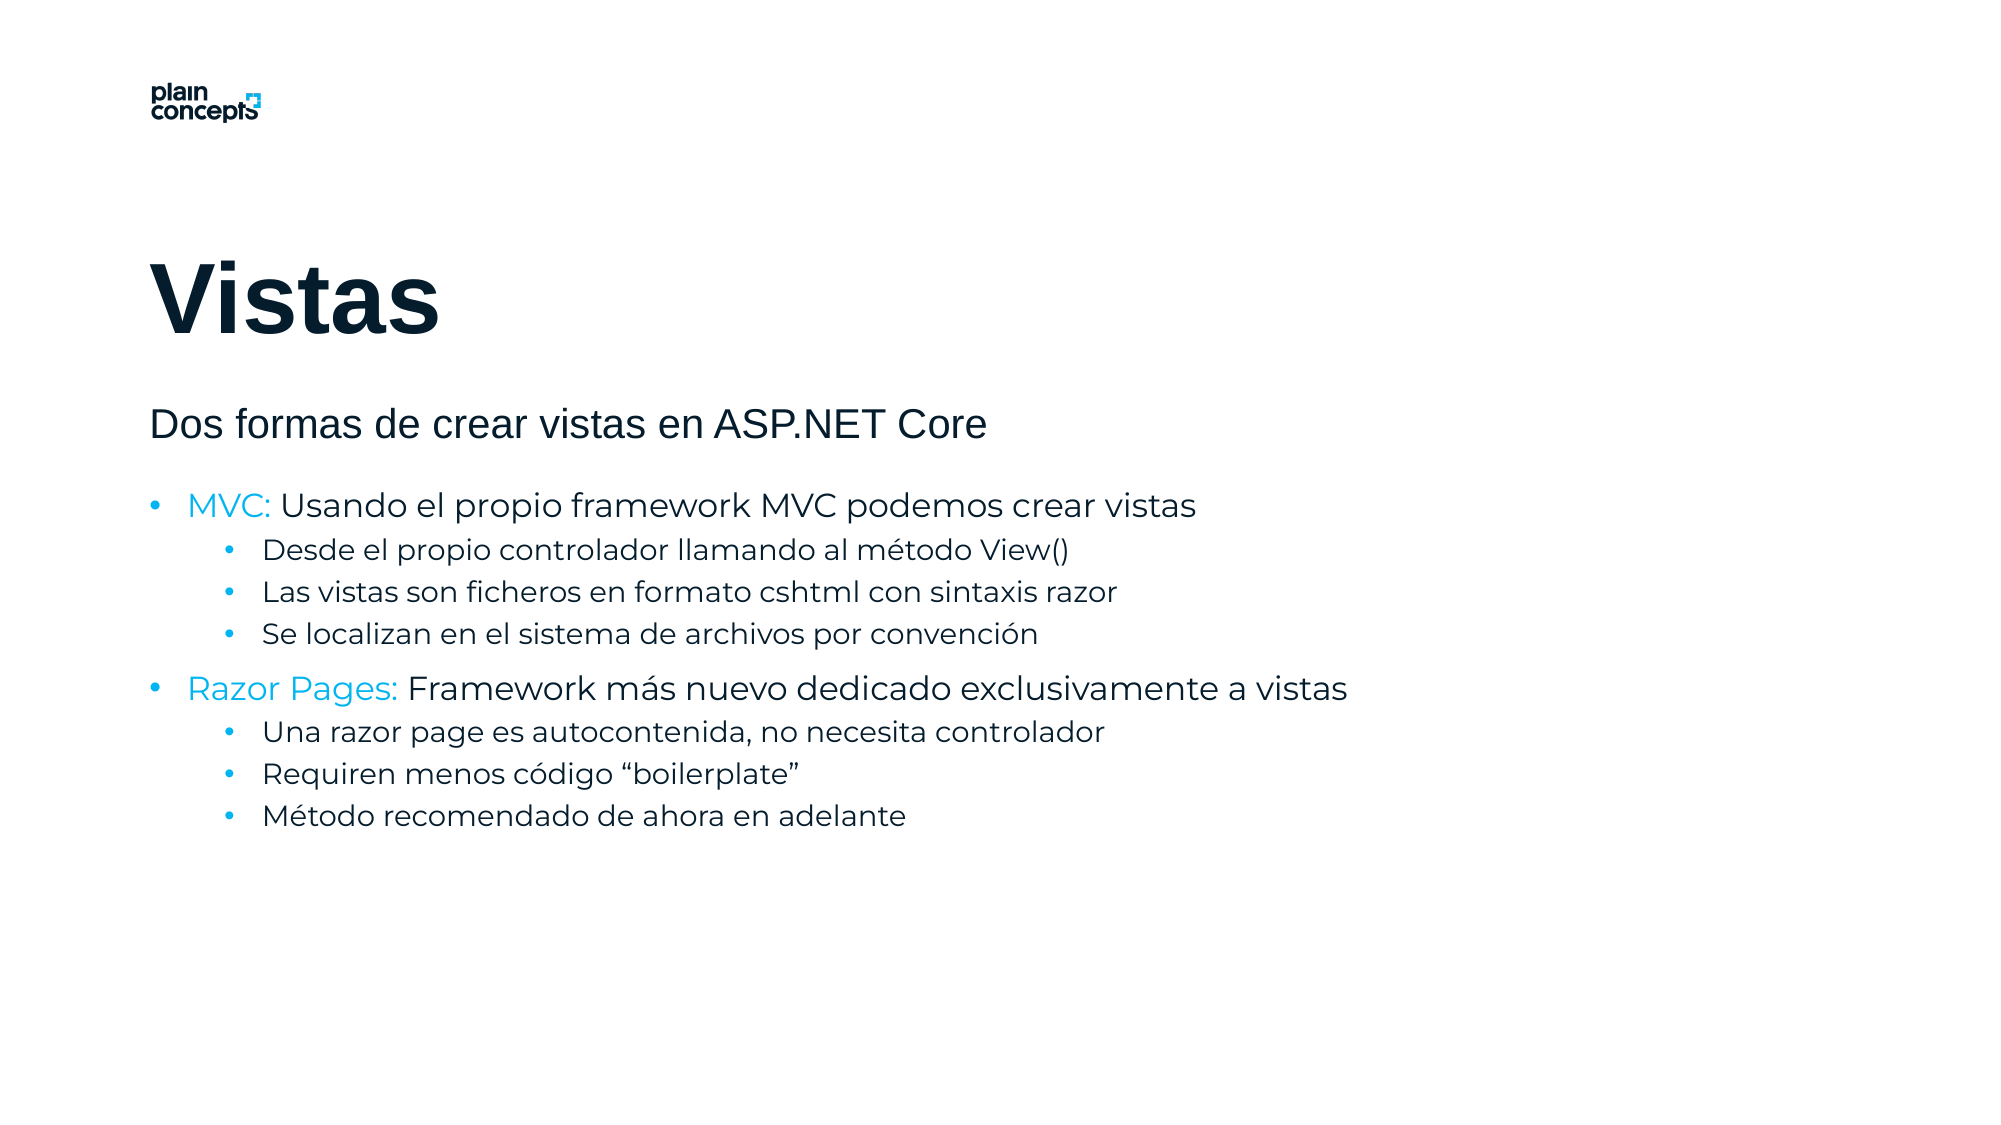

Vistas
Dos formas de crear vistas en ASP.NET Core
MVC: Usando el propio framework MVC podemos crear vistas
Desde el propio controlador llamando al método View()
Las vistas son ficheros en formato cshtml con sintaxis razor
Se localizan en el sistema de archivos por convención
Razor Pages: Framework más nuevo dedicado exclusivamente a vistas
Una razor page es autocontenida, no necesita controlador
Requiren menos código “boilerplate”
Método recomendado de ahora en adelante